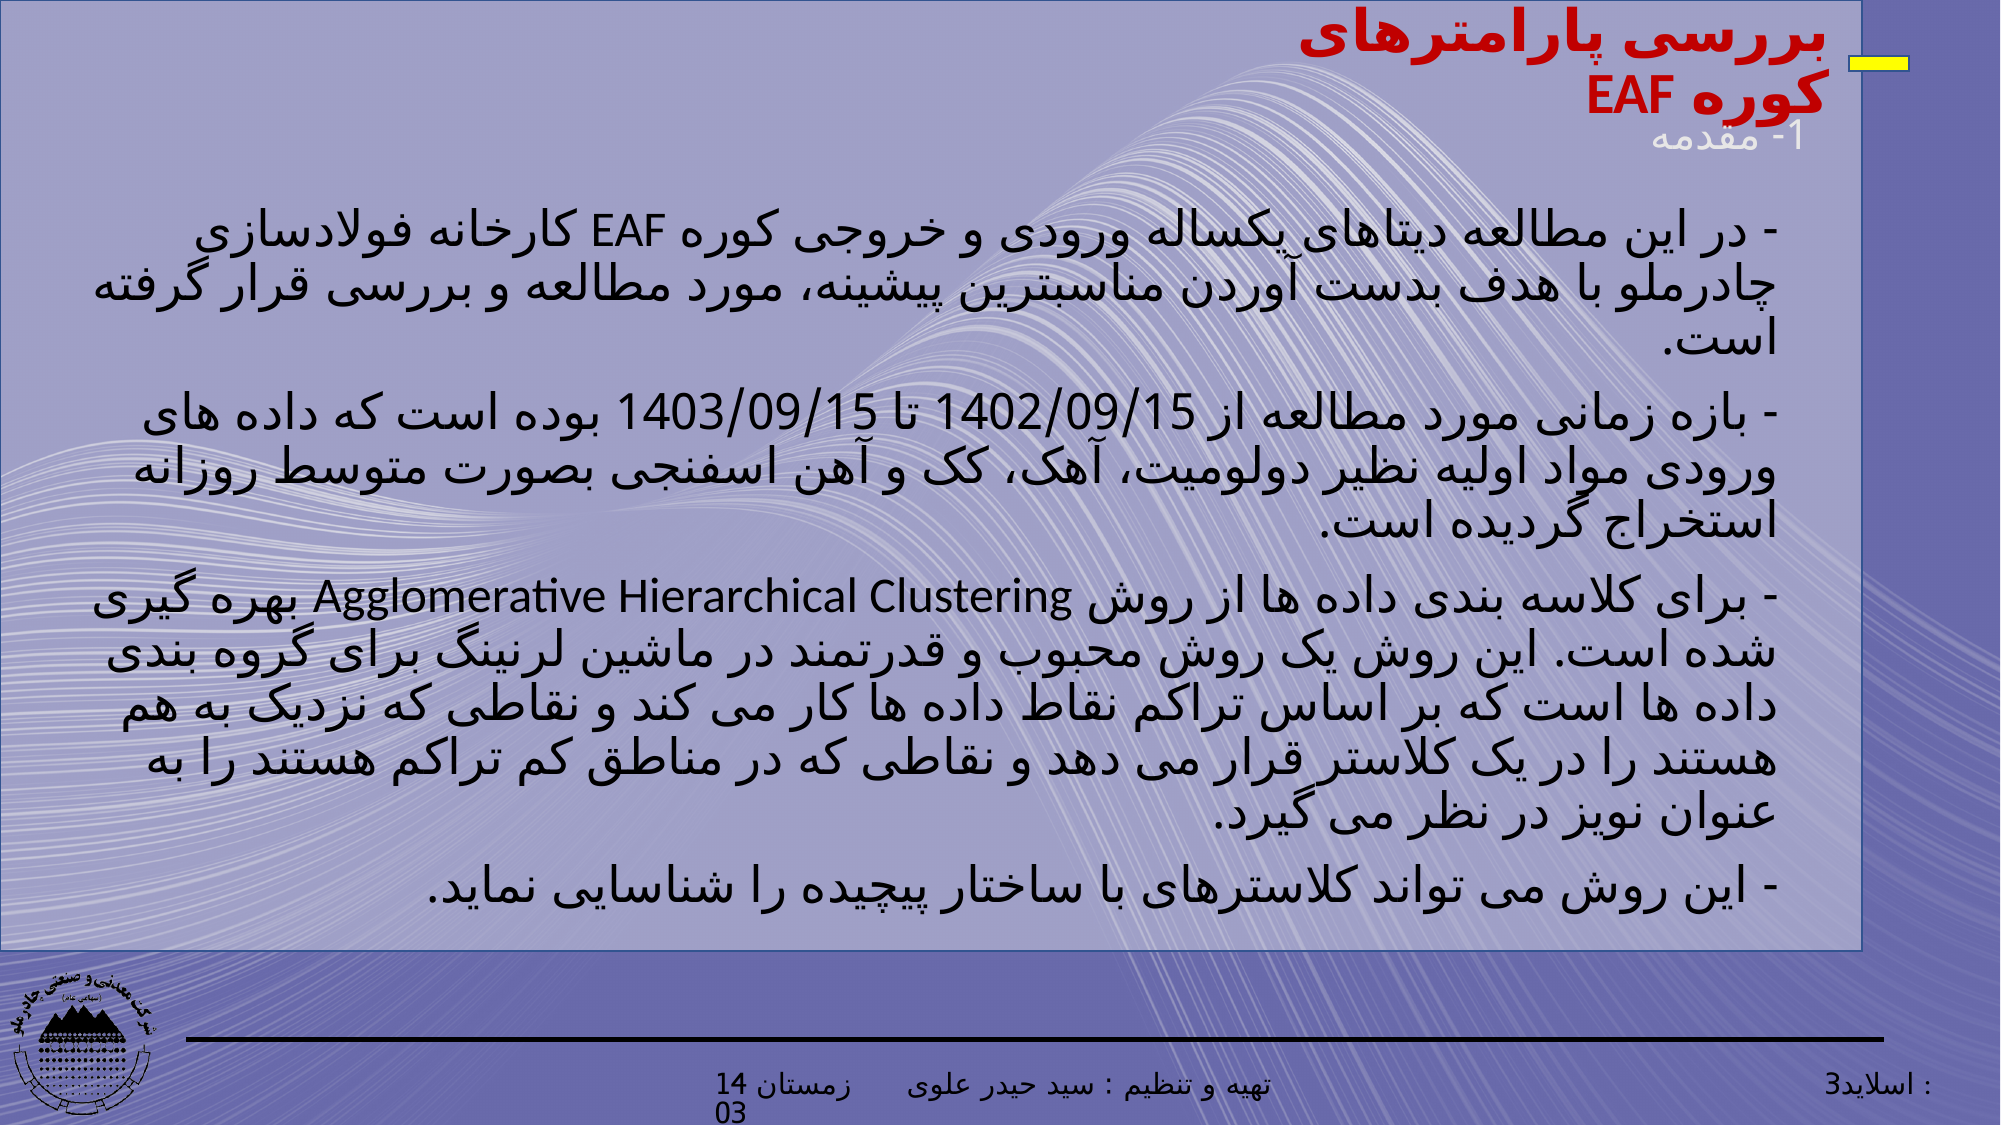

1- مقدمه
- در این مطالعه دیتاهای یکساله ورودی و خروجی کوره EAF کارخانه فولادسازی چادرملو با هدف بدست آوردن مناسبترین پیشینه، مورد مطالعه و بررسی قرار گرفته است.
- بازه زمانی مورد مطالعه از 1402/09/15 تا 1403/09/15 بوده است که داده های ورودی مواد اولیه نظیر دولومیت، آهک، کک و آهن اسفنجی بصورت متوسط روزانه استخراج گردیده است.
- برای کلاسه بندی داده ها از روش Agglomerative Hierarchical Clustering بهره گیری شده است. این روش یک روش محبوب و قدرتمند در ماشین لرنینگ برای گروه بندی داده ها است که بر اساس تراکم نقاط داده ها کار می کند و نقاطی که نزدیک به هم هستند را در یک کلاستر قرار می دهد و نقاطی که در مناطق کم تراکم هستند را به عنوان نویز در نظر می گیرد.
- این روش می تواند کلاسترهای با ساختار پیچیده را شناسایی نماید.

تهیه و تنظیم : سید حیدر علوی      زمستان 1403
3اسلاید :